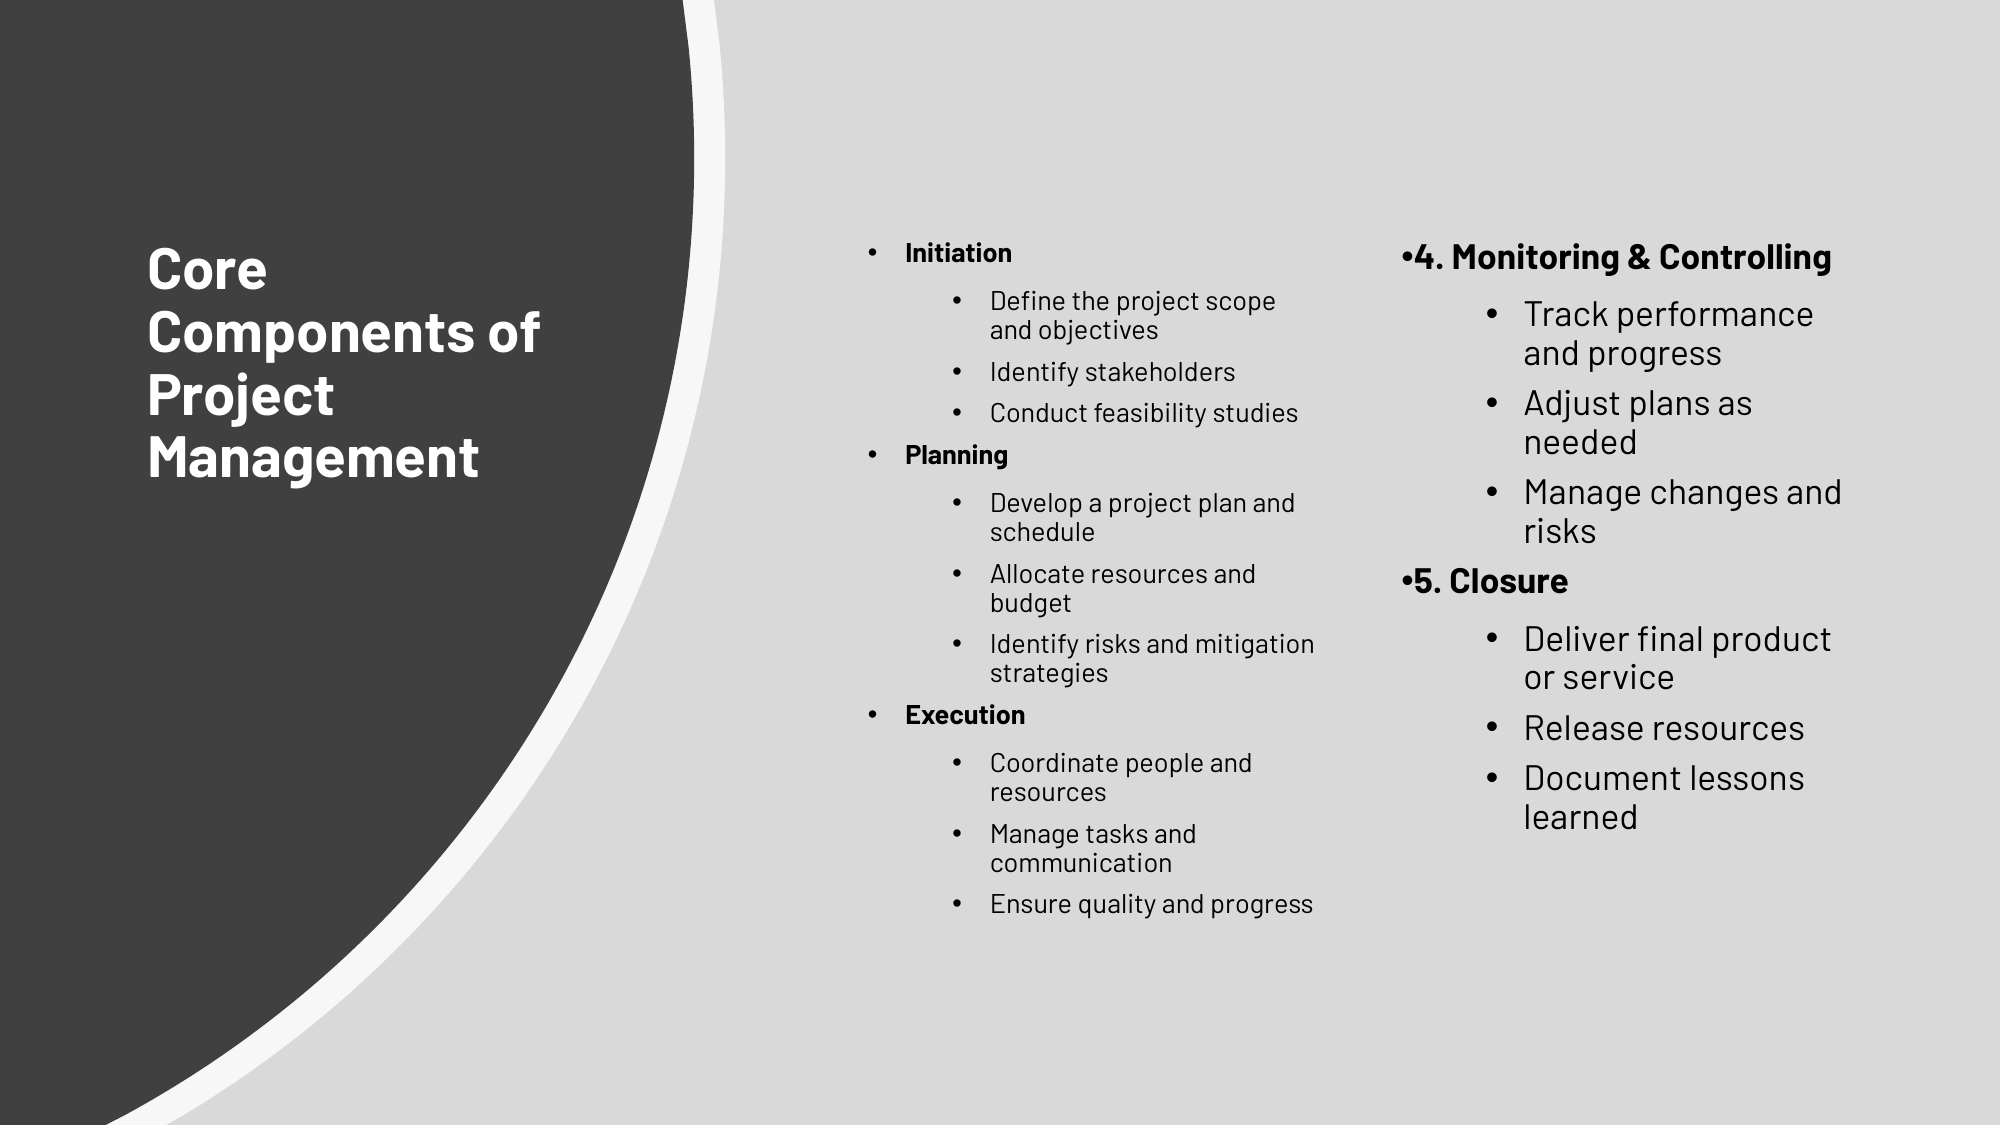

# Core Components of Project Management
Initiation
Define the project scope and objectives
Identify stakeholders
Conduct feasibility studies
Planning
Develop a project plan and schedule
Allocate resources and budget
Identify risks and mitigation strategies
Execution
Coordinate people and resources
Manage tasks and communication
Ensure quality and progress

4. Monitoring & Controlling
Track performance and progress
Adjust plans as needed
Manage changes and risks
5. Closure
Deliver final product or service
Release resources
Document lessons learned